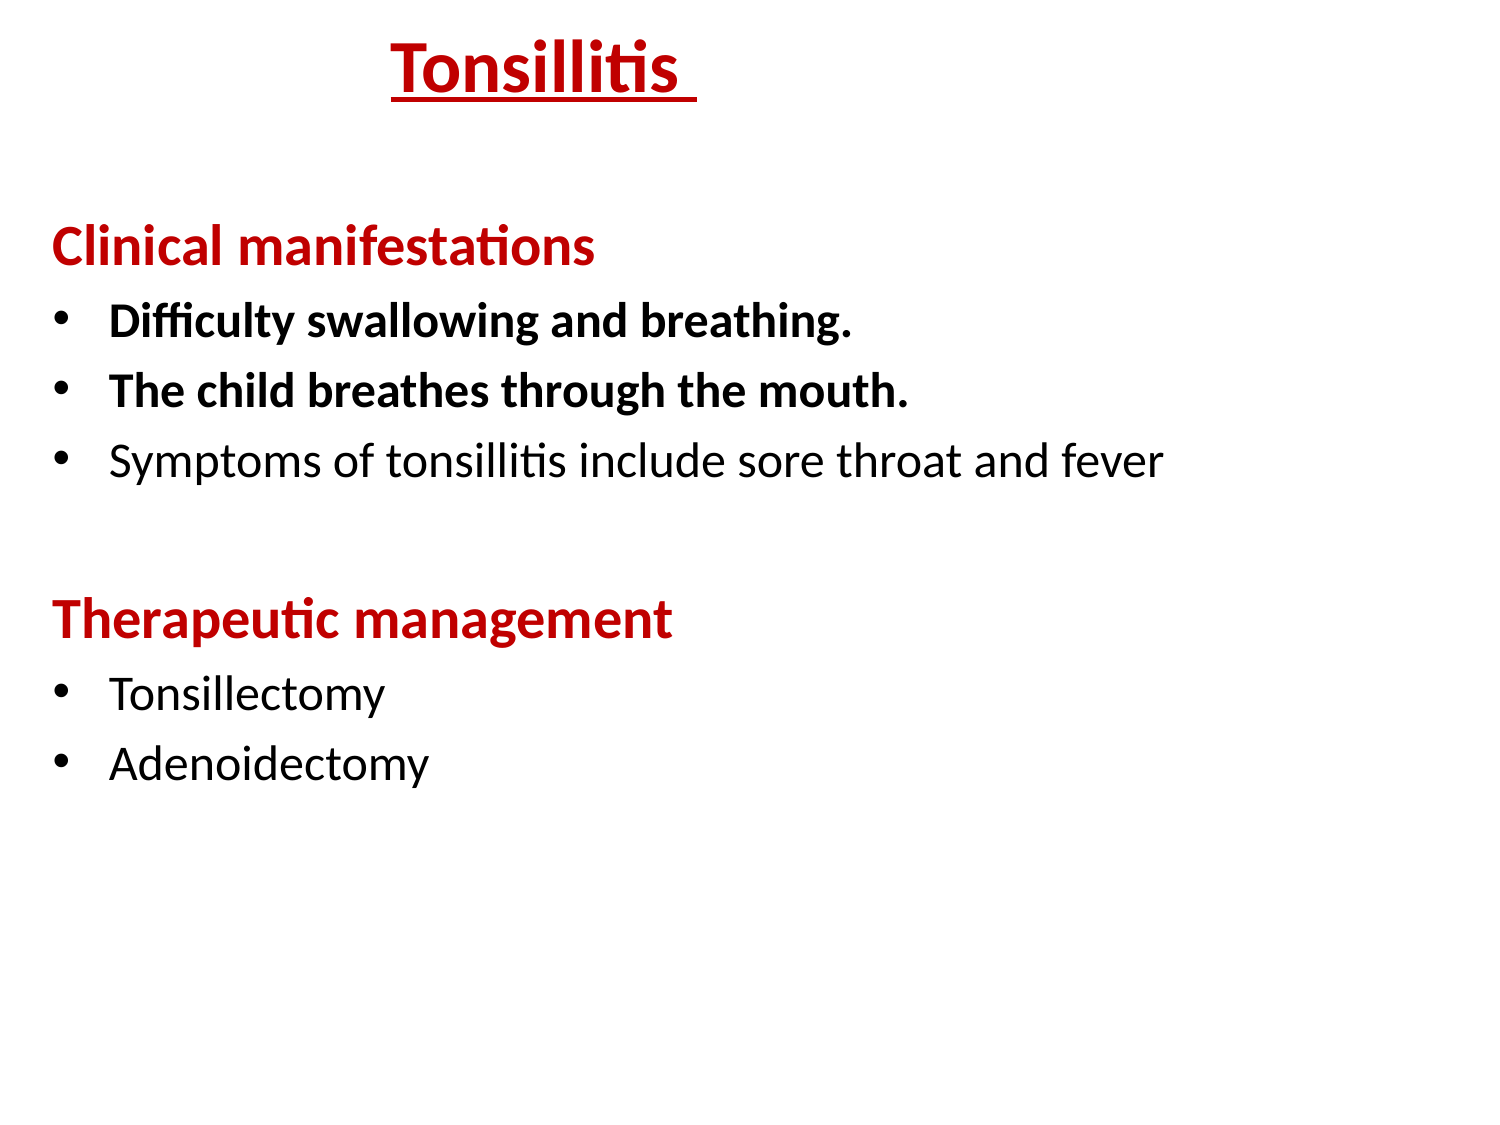

# Tonsillitis
Clinical manifestations
Difficulty swallowing and breathing.
The child breathes through the mouth.
Symptoms of tonsillitis include sore throat and fever

Therapeutic management
Tonsillectomy
Adenoidectomy